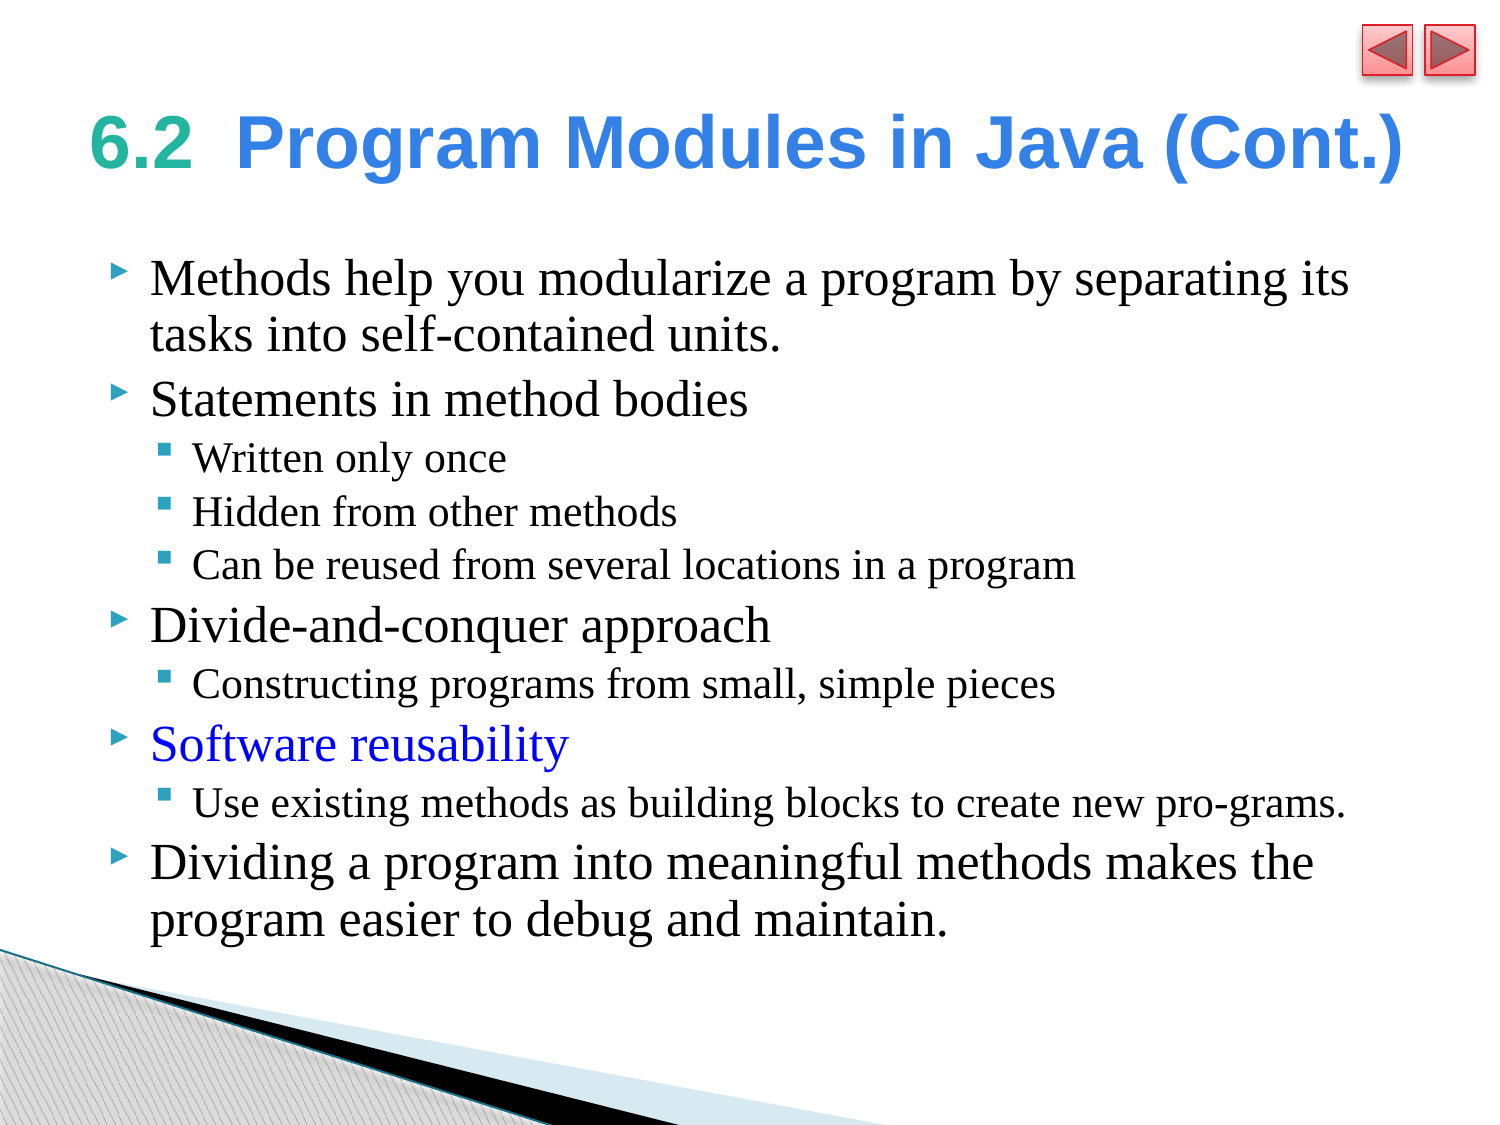

# 6.2  Program Modules in Java (Cont.)
Methods help you modularize a program by separating its tasks into self-contained units.
Statements in method bodies
Written only once
Hidden from other methods
Can be reused from several locations in a program
Divide-and-conquer approach
Constructing programs from small, simple pieces
Software reusability
Use existing methods as building blocks to create new pro-grams.
Dividing a program into meaningful methods makes the program easier to debug and maintain.